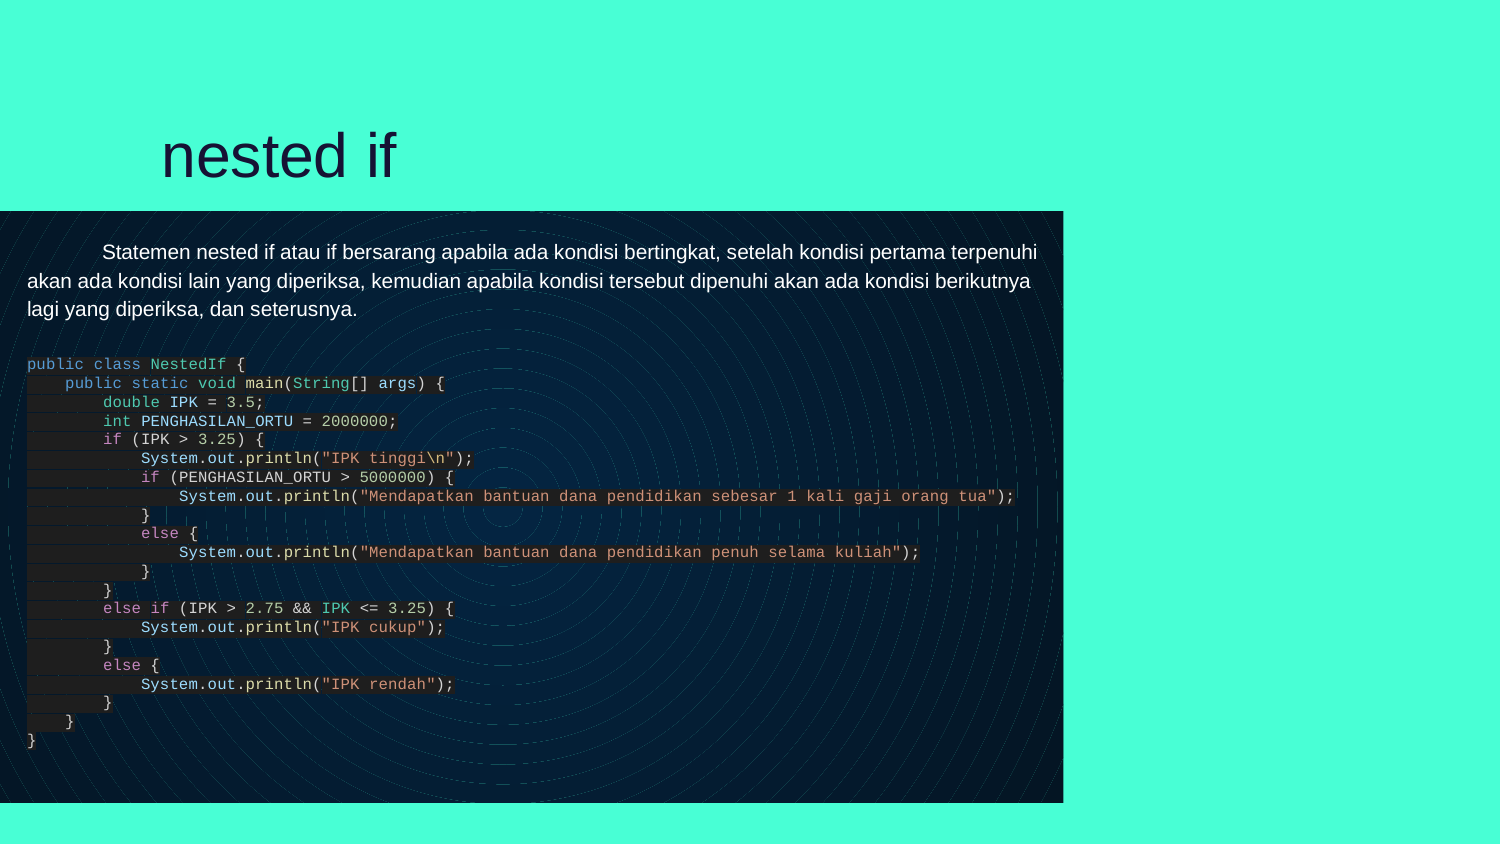

# nested if
Statemen nested if atau if bersarang apabila ada kondisi bertingkat, setelah kondisi pertama terpenuhi akan ada kondisi lain yang diperiksa, kemudian apabila kondisi tersebut dipenuhi akan ada kondisi berikutnya lagi yang diperiksa, dan seterusnya.
public class NestedIf {
    public static void main(String[] args) {
        double IPK = 3.5;
        int PENGHASILAN_ORTU = 2000000;
        if (IPK > 3.25) {
            System.out.println("IPK tinggi\n");
            if (PENGHASILAN_ORTU > 5000000) {
                System.out.println("Mendapatkan bantuan dana pendidikan sebesar 1 kali gaji orang tua");
            }
            else {
                System.out.println("Mendapatkan bantuan dana pendidikan penuh selama kuliah");
            }
        }
        else if (IPK > 2.75 && IPK <= 3.25) {
            System.out.println("IPK cukup");
        }
        else {
            System.out.println("IPK rendah");
        }
    }
}